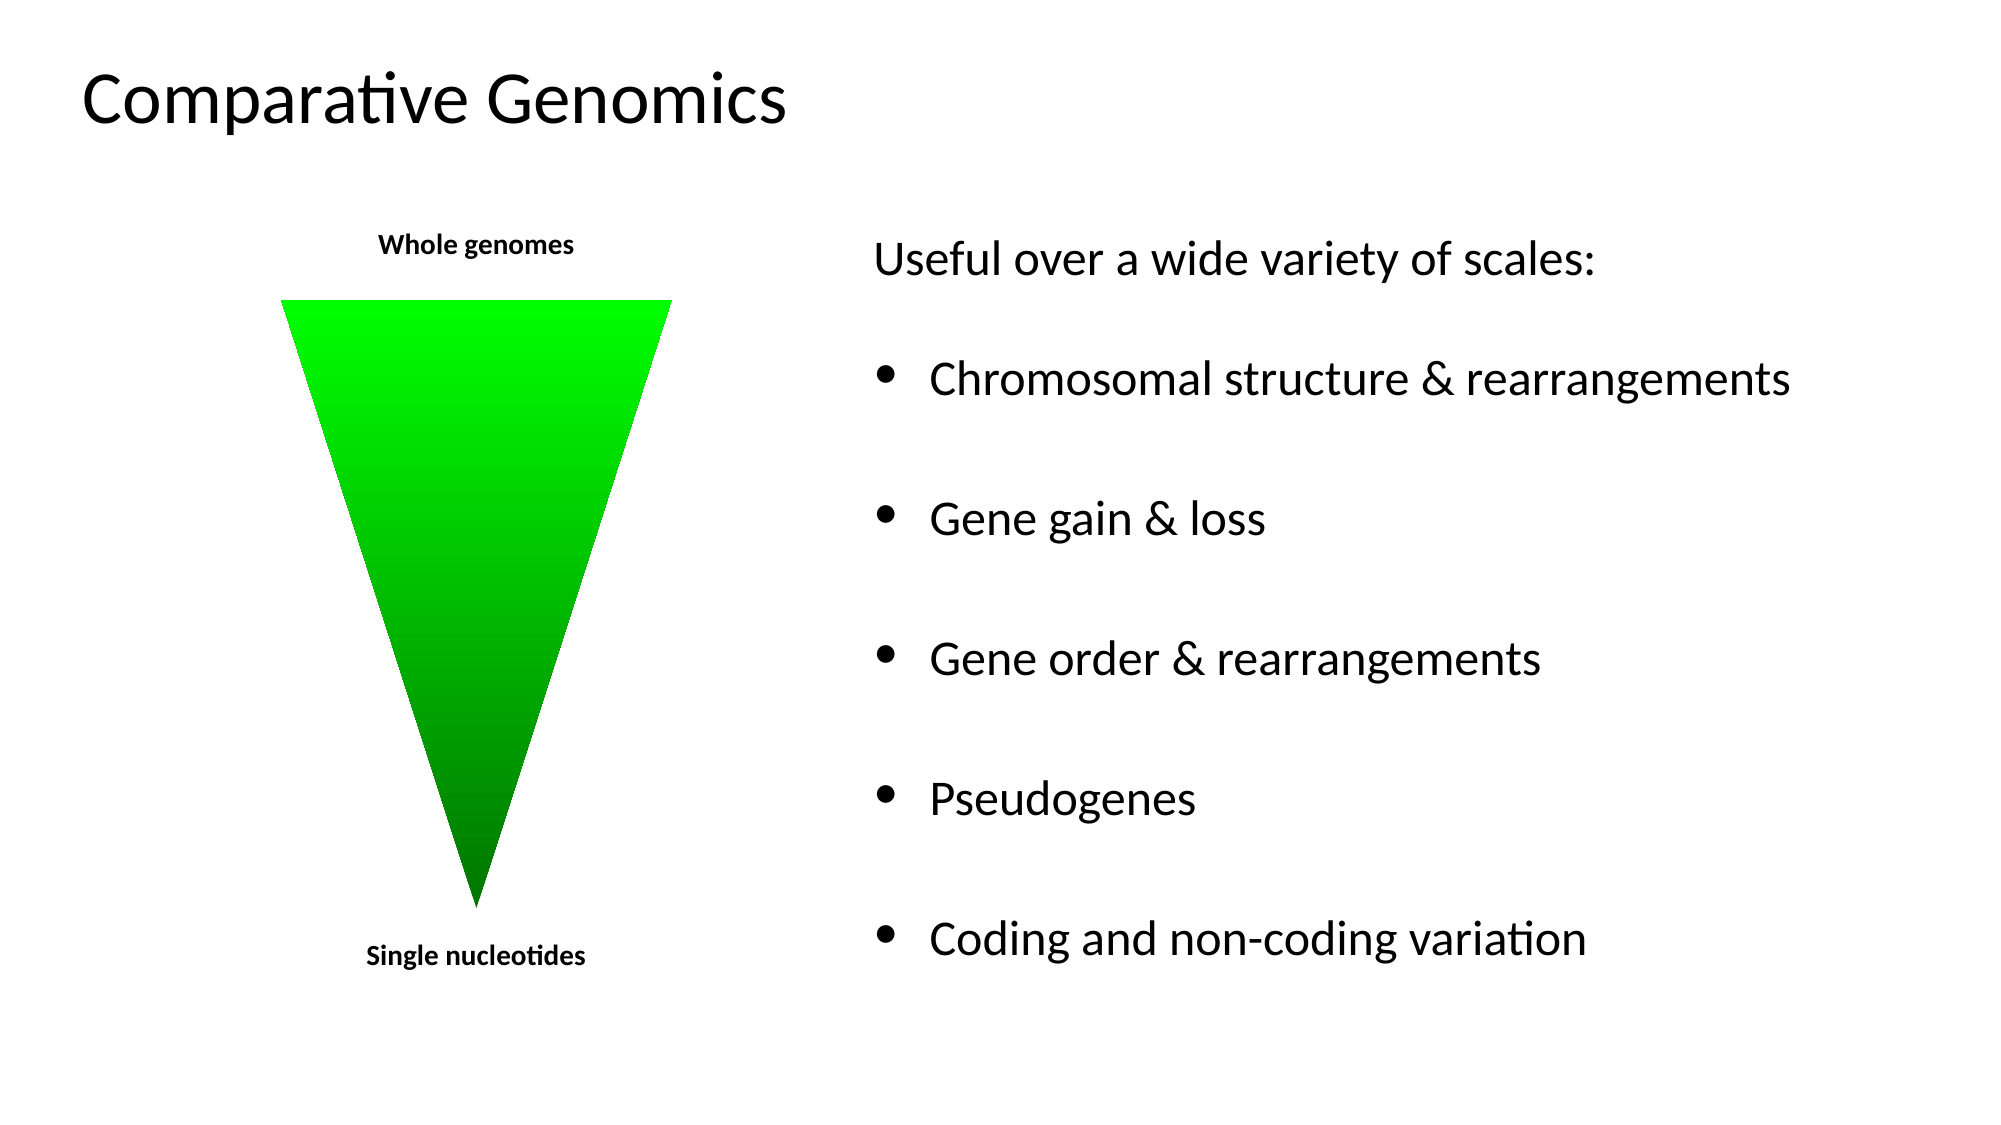

Comparative Genomics
Whole genomes
Useful over a wide variety of scales:

Chromosomal structure & rearrangements

Gene gain & loss

Gene order & rearrangements

Pseudogenes

Coding and non-coding variation

Single nucleotides